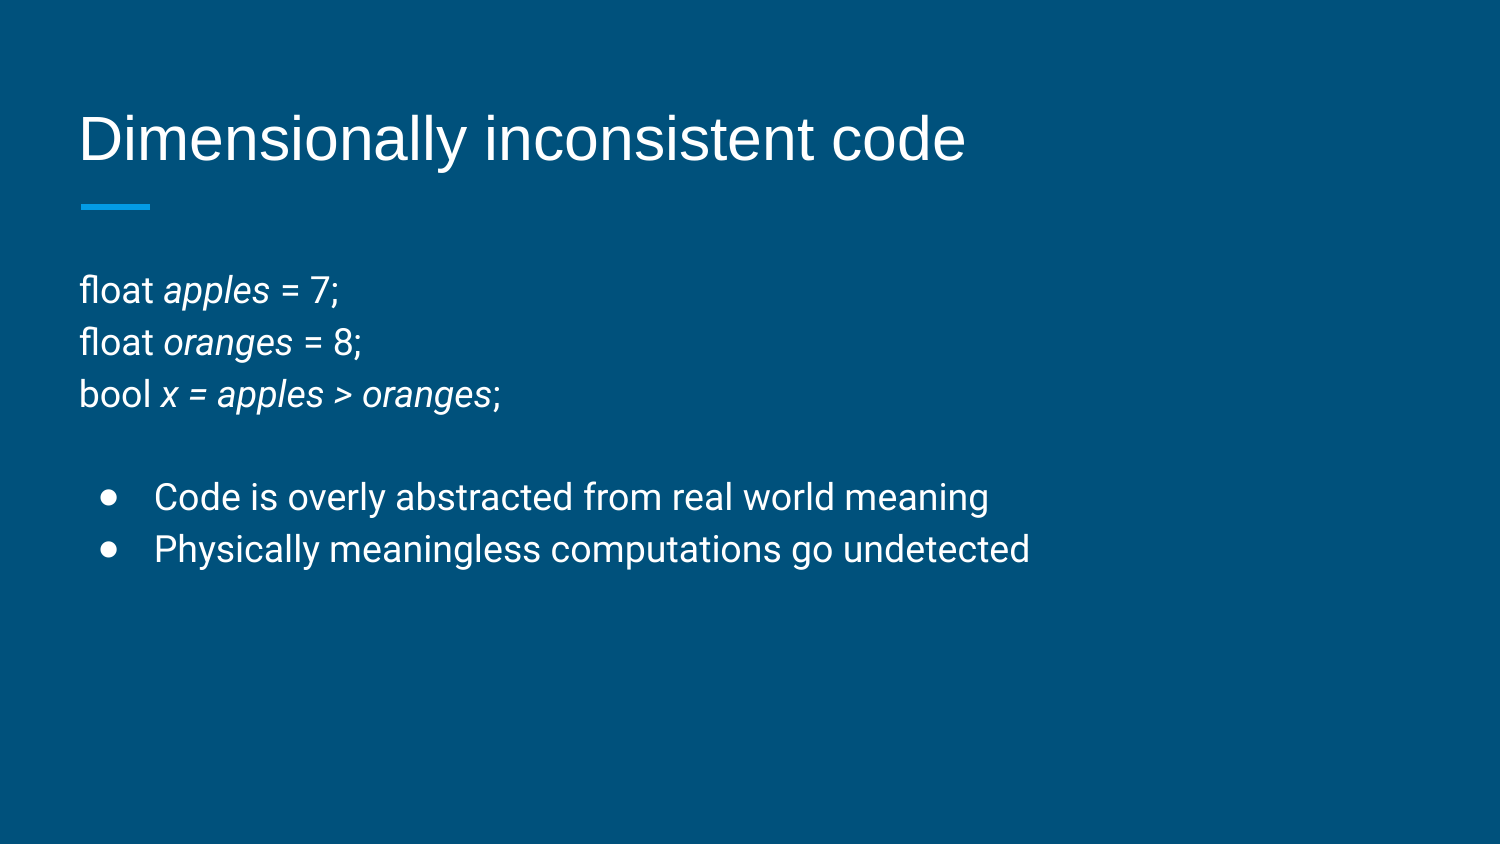

# Dimensionally inconsistent code
float apples = 7;
float oranges = 8;
bool x = apples > oranges;

Code is overly abstracted from real world meaning
Physically meaningless computations go undetected